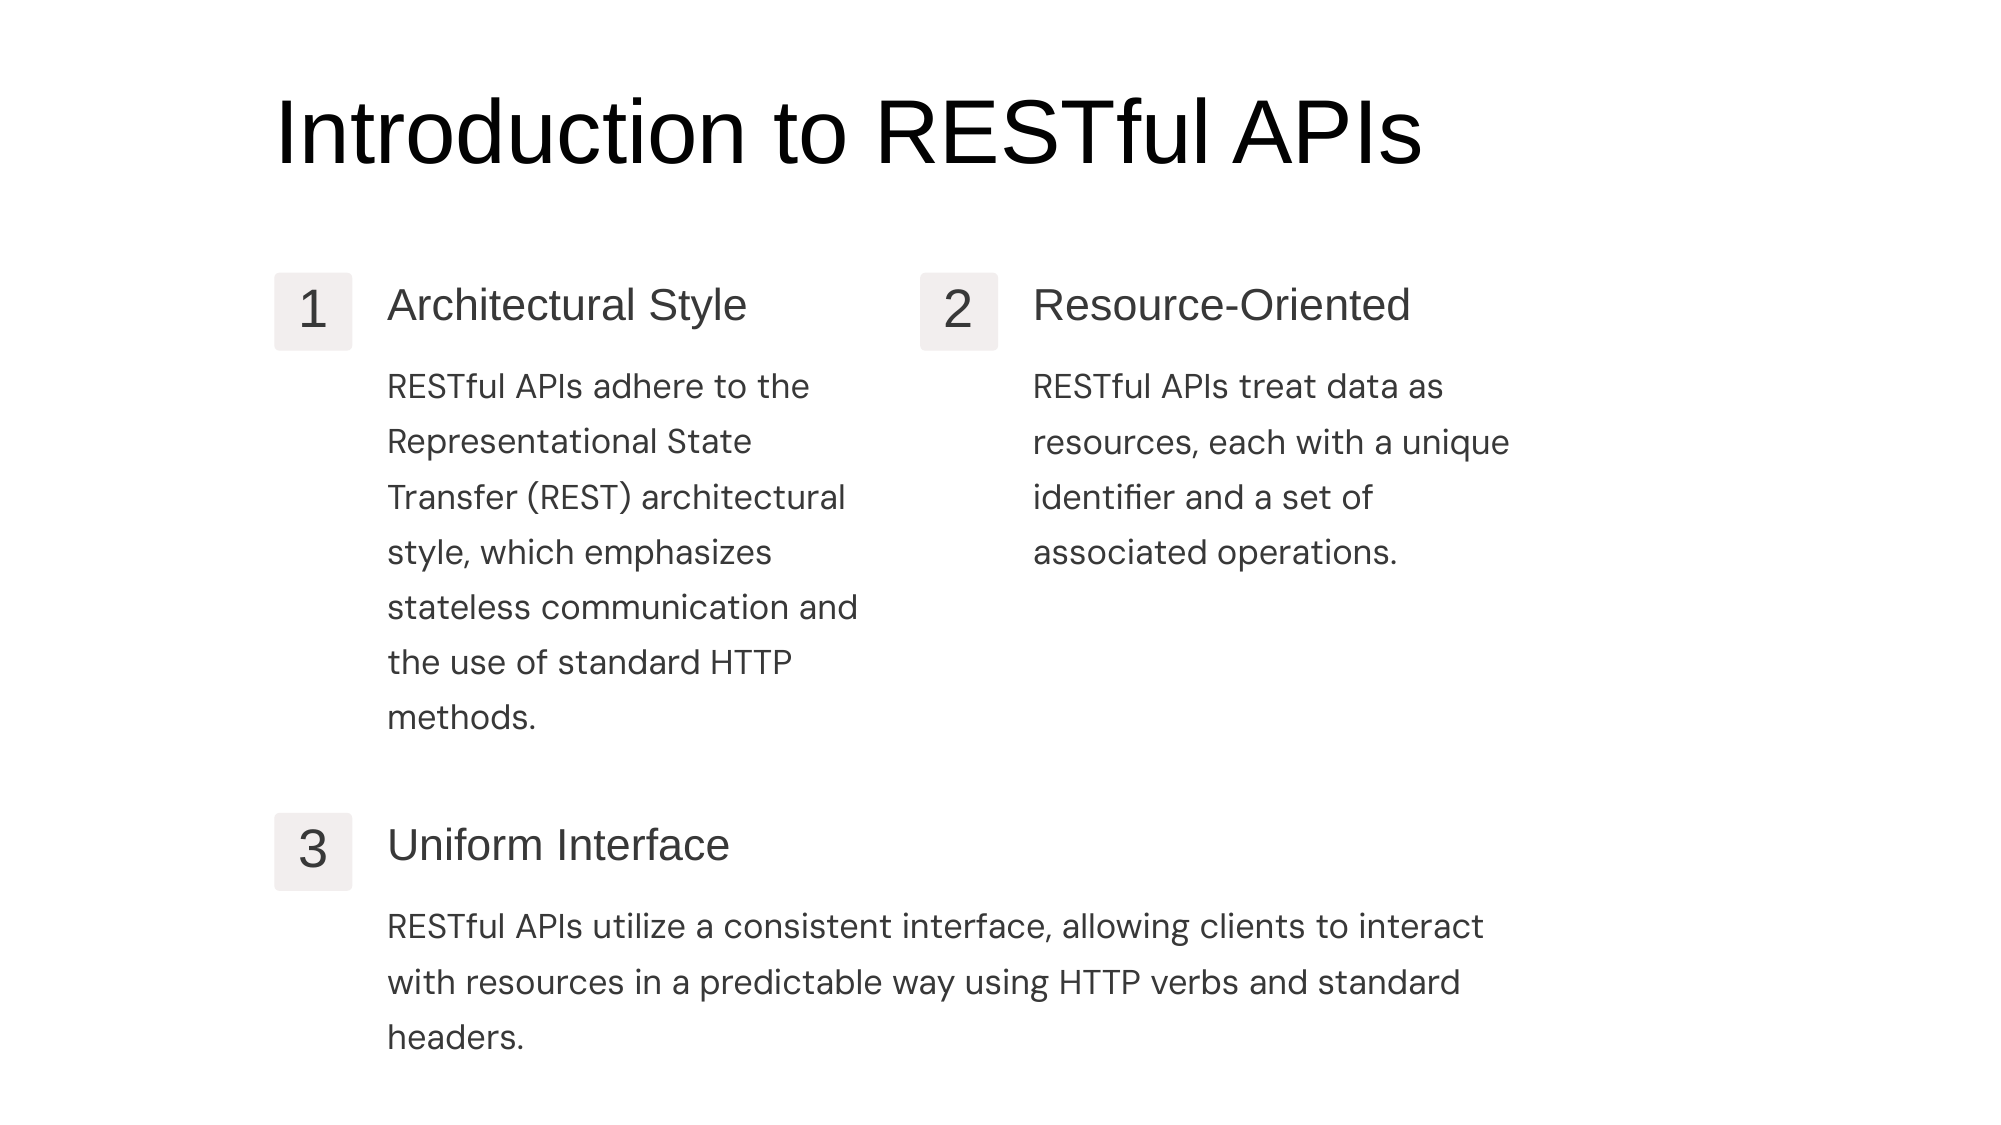

Introduction to RESTful APIs

Architectural Style

Resource-Oriented
1
2
RESTful APIs adhere to the Representational State Transfer (REST) architectural style, which emphasizes stateless communication and the use of standard HTTP methods.
RESTful APIs treat data as resources, each with a unique identifier and a set of associated operations.

Uniform Interface
3
RESTful APIs utilize a consistent interface, allowing clients to interact with resources in a predictable way using HTTP verbs and standard headers.